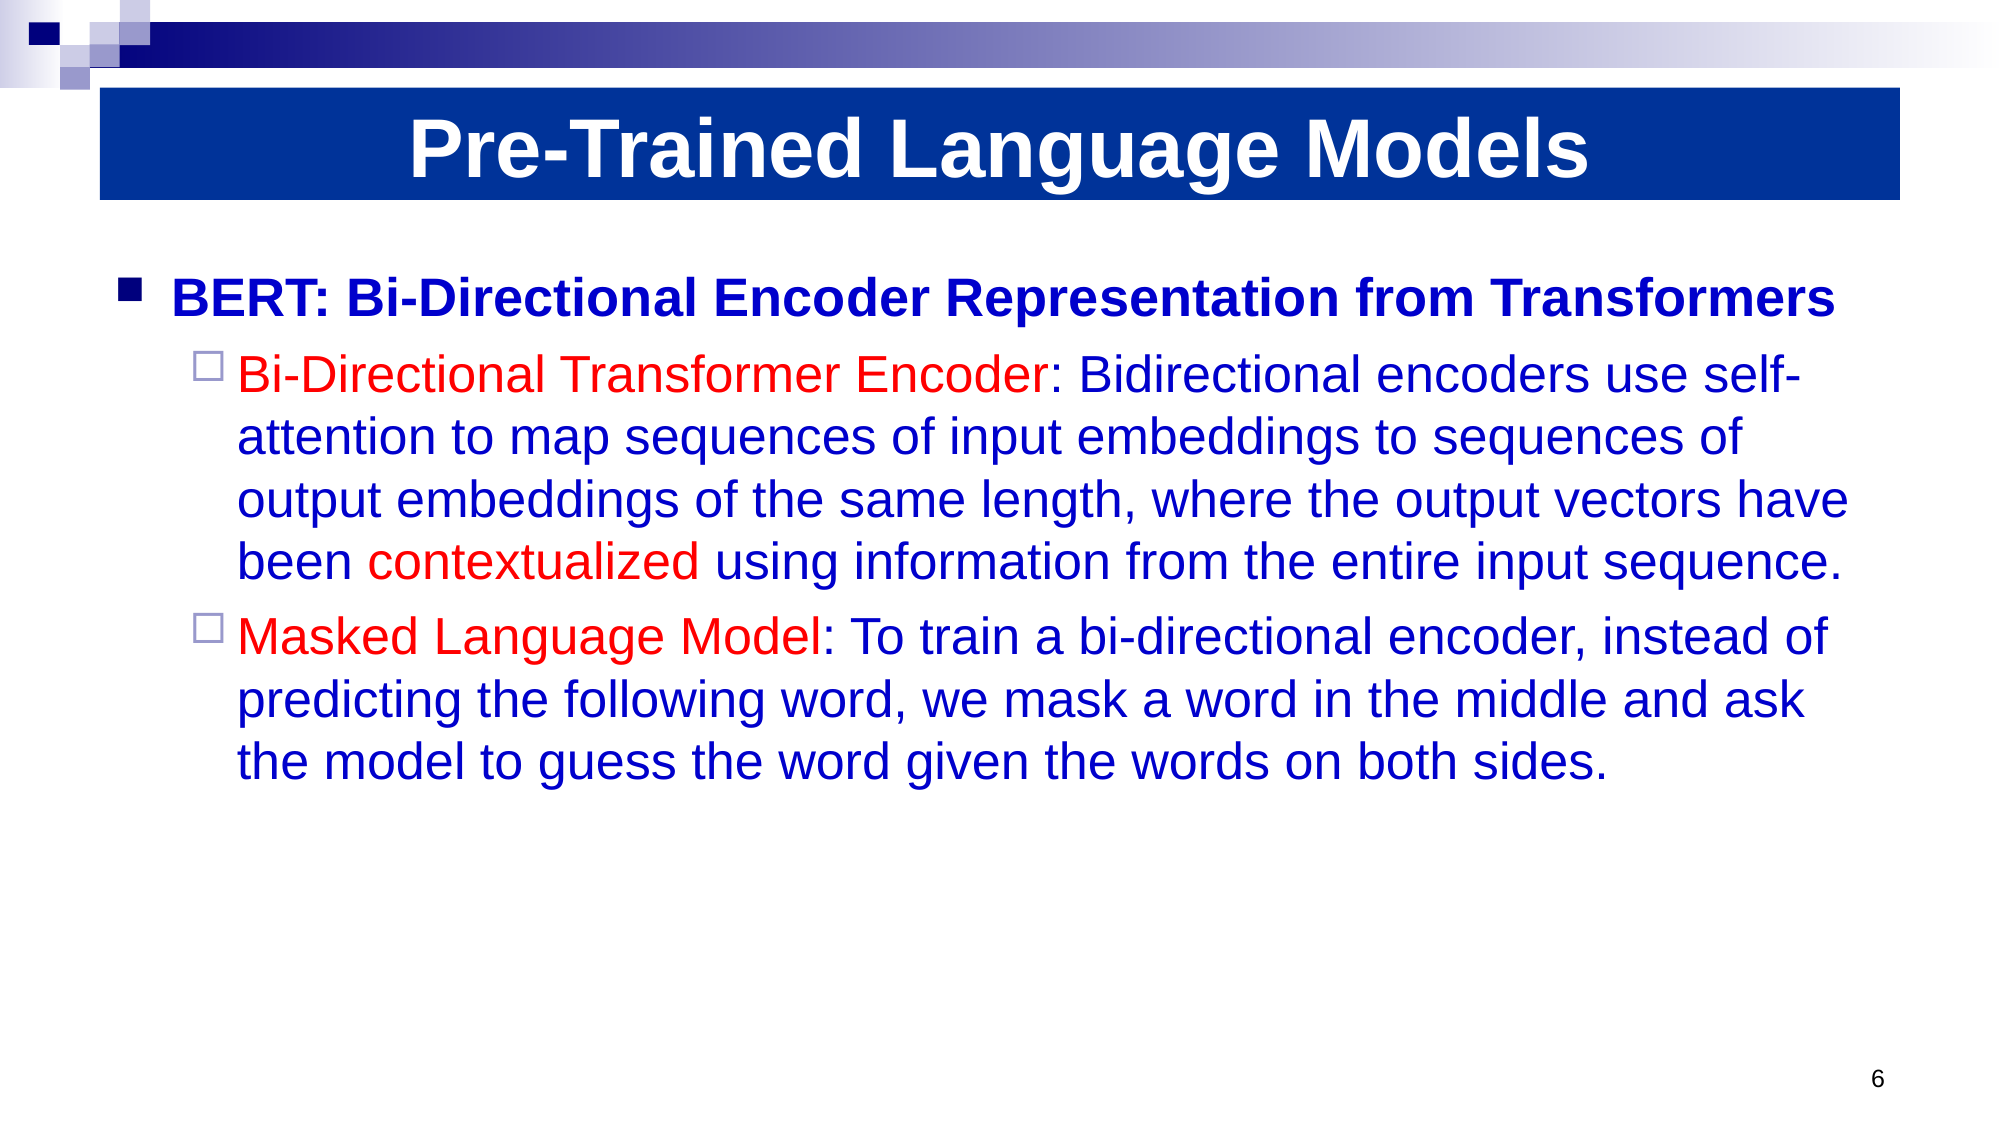

# Pre-Trained Language Models
BERT: Bi-Directional Encoder Representation from Transformers
Bi-Directional Transformer Encoder: Bidirectional encoders use self-attention to map sequences of input embeddings to sequences of output embeddings of the same length, where the output vectors have been contextualized using information from the entire input sequence.
Masked Language Model: To train a bi-directional encoder, instead of predicting the following word, we mask a word in the middle and ask the model to guess the word given the words on both sides.
6